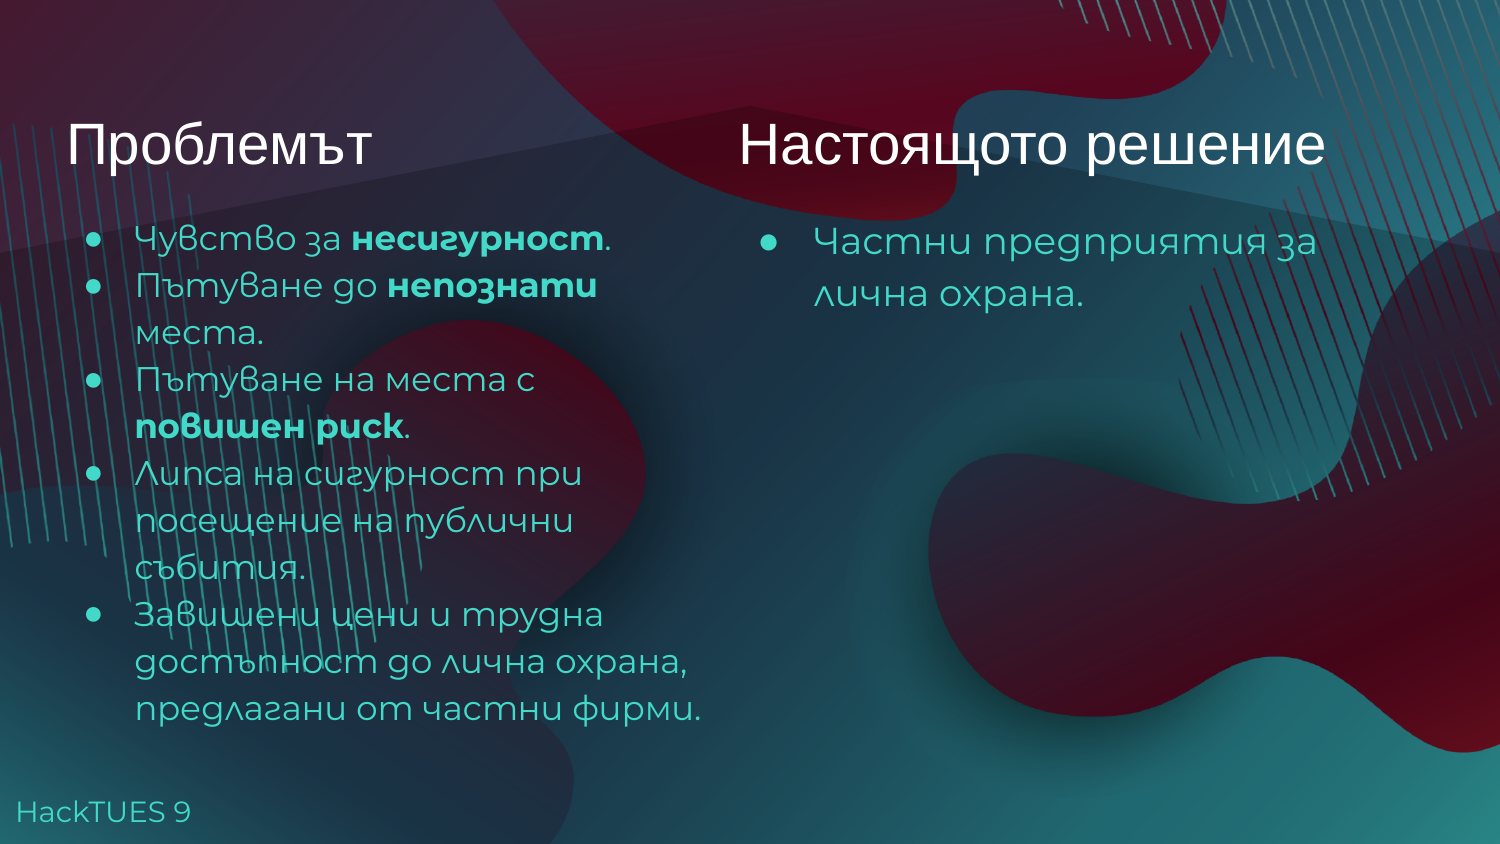

# Проблемът
Настоящото решение
Чувство за несигурност.
Пътуване до непознати места.
Пътуване на места с повишен риск.
Липса на сигурност при посещение на публични събития.
Завишени цени и трудна достъпност до лична охрана, предлагани от частни фирми.
Частни предприятия за лична охрана.